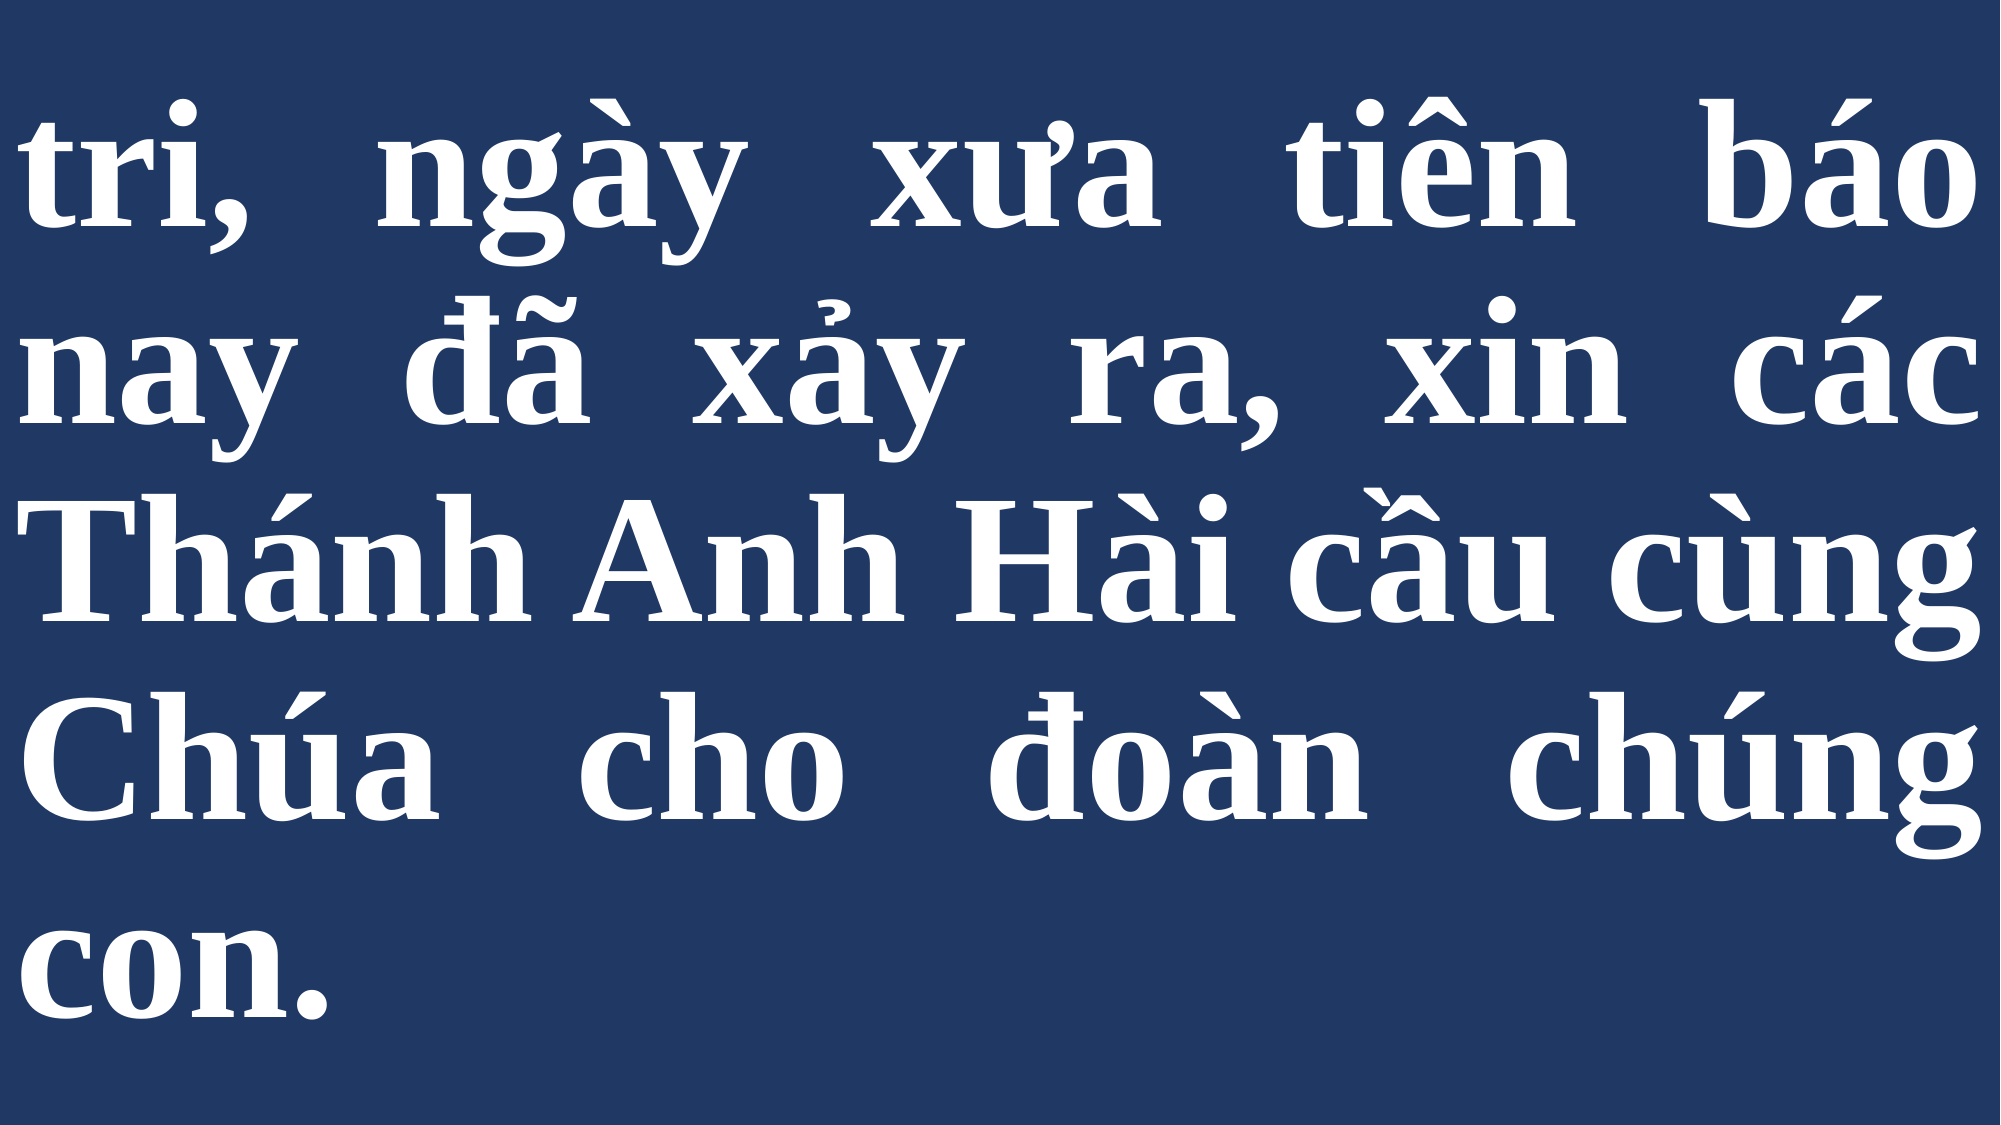

# tri, ngày xưa tiên báo nay đã xảy ra, xin các Thánh Anh Hài cầu cùng Chúa cho đoàn chúng con.